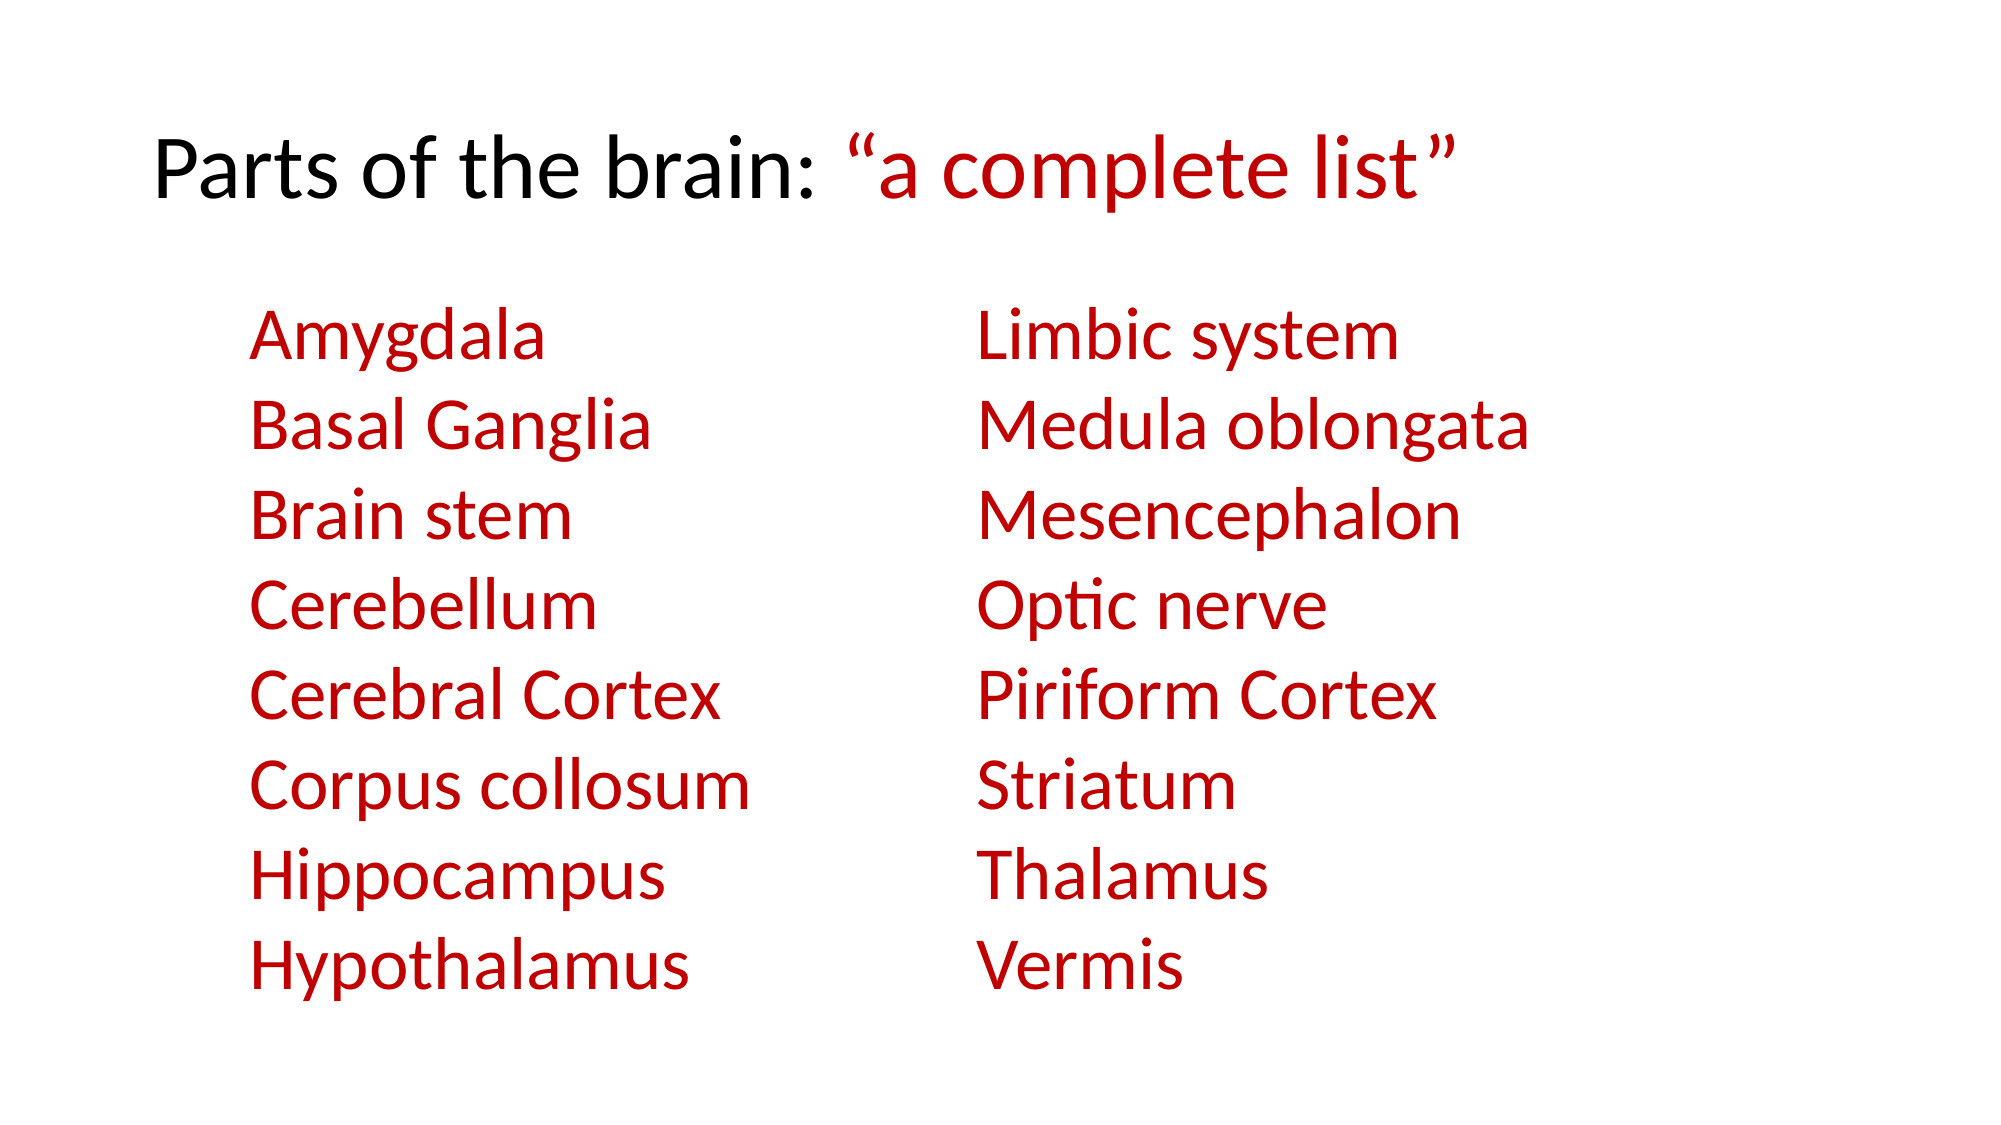

# Parts of the brain: “a complete list”
Amygdala
Basal Ganglia
Brain stem
Cerebellum
Cerebral Cortex
Corpus collosum
Hippocampus
Hypothalamus
Limbic system
Medula oblongata
Mesencephalon
Optic nerve
Piriform Cortex
Striatum
Thalamus
Vermis